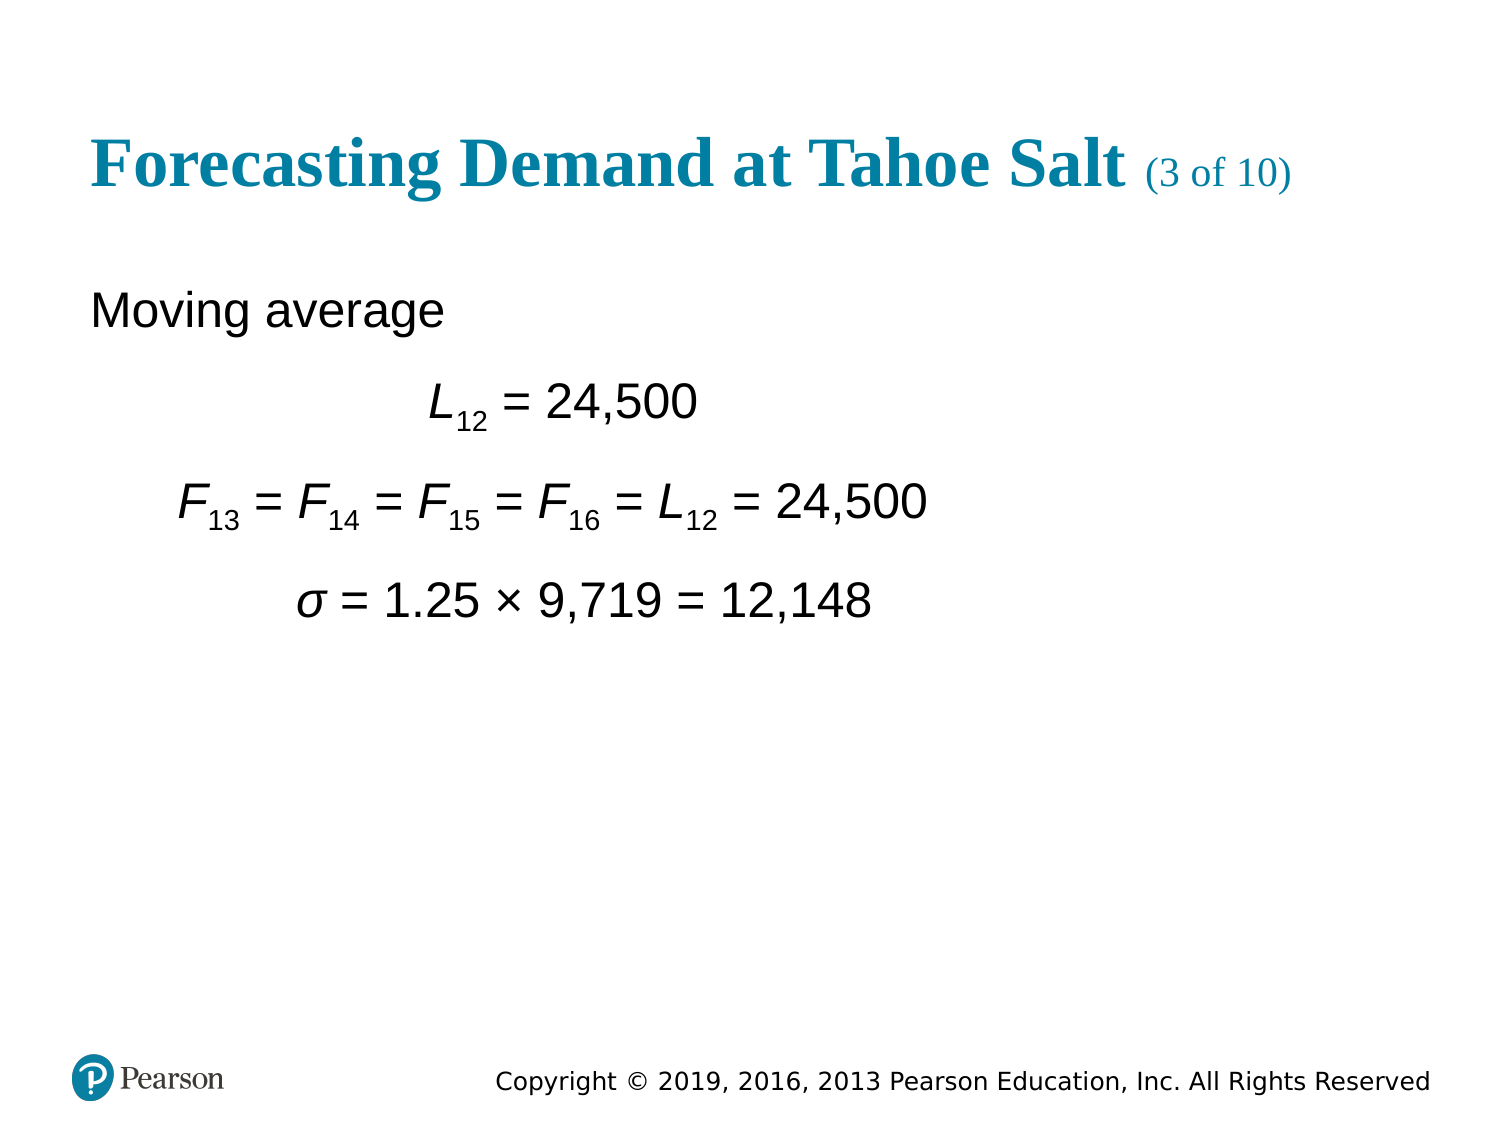

# Forecasting Demand at Tahoe Salt (3 of 10)
Moving average
L12 = 24,500
F13 = F14 = F15 = F16 = L12 = 24,500
σ = 1.25 × 9,719 = 12,148